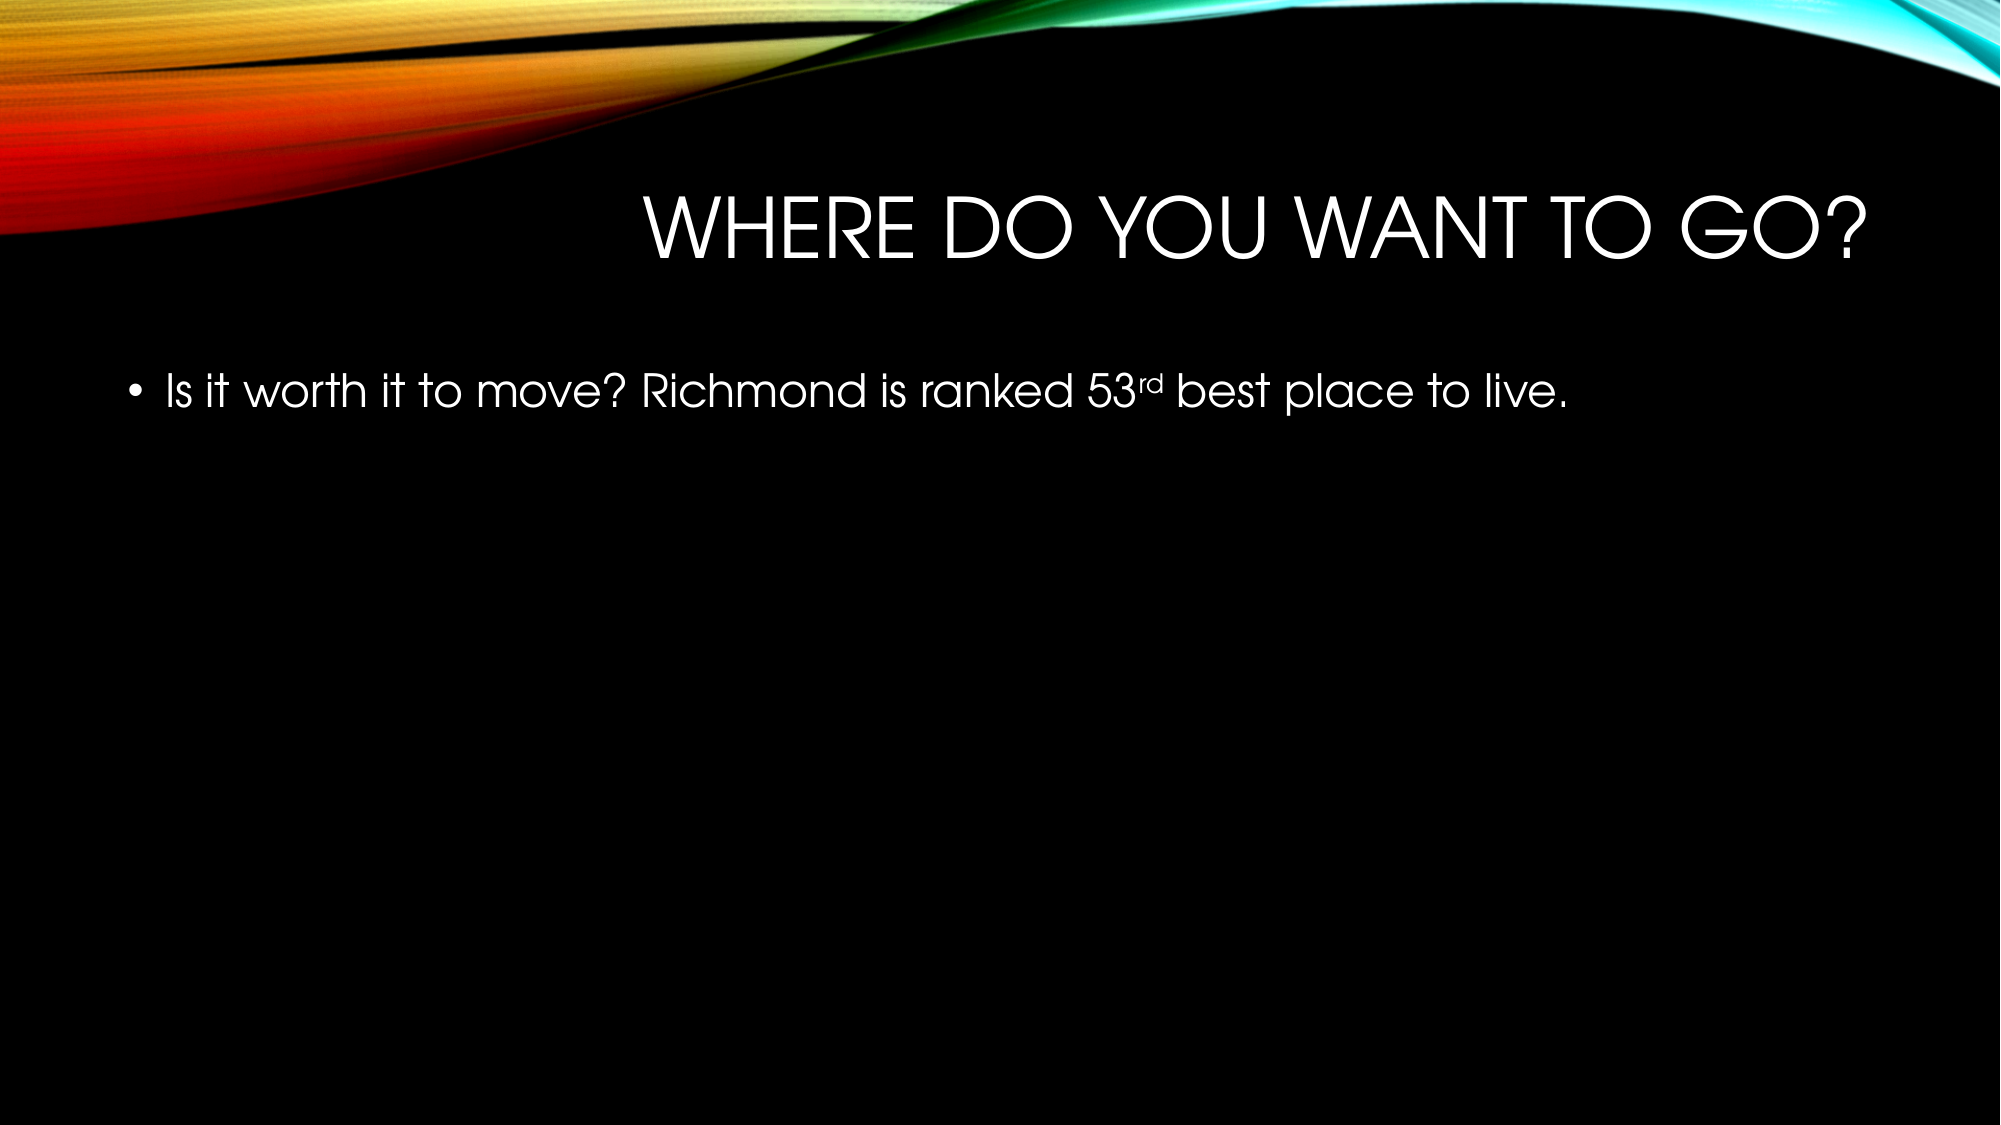

# Where do you want to go?
Is it worth it to move? Richmond is ranked 53rd best place to live.